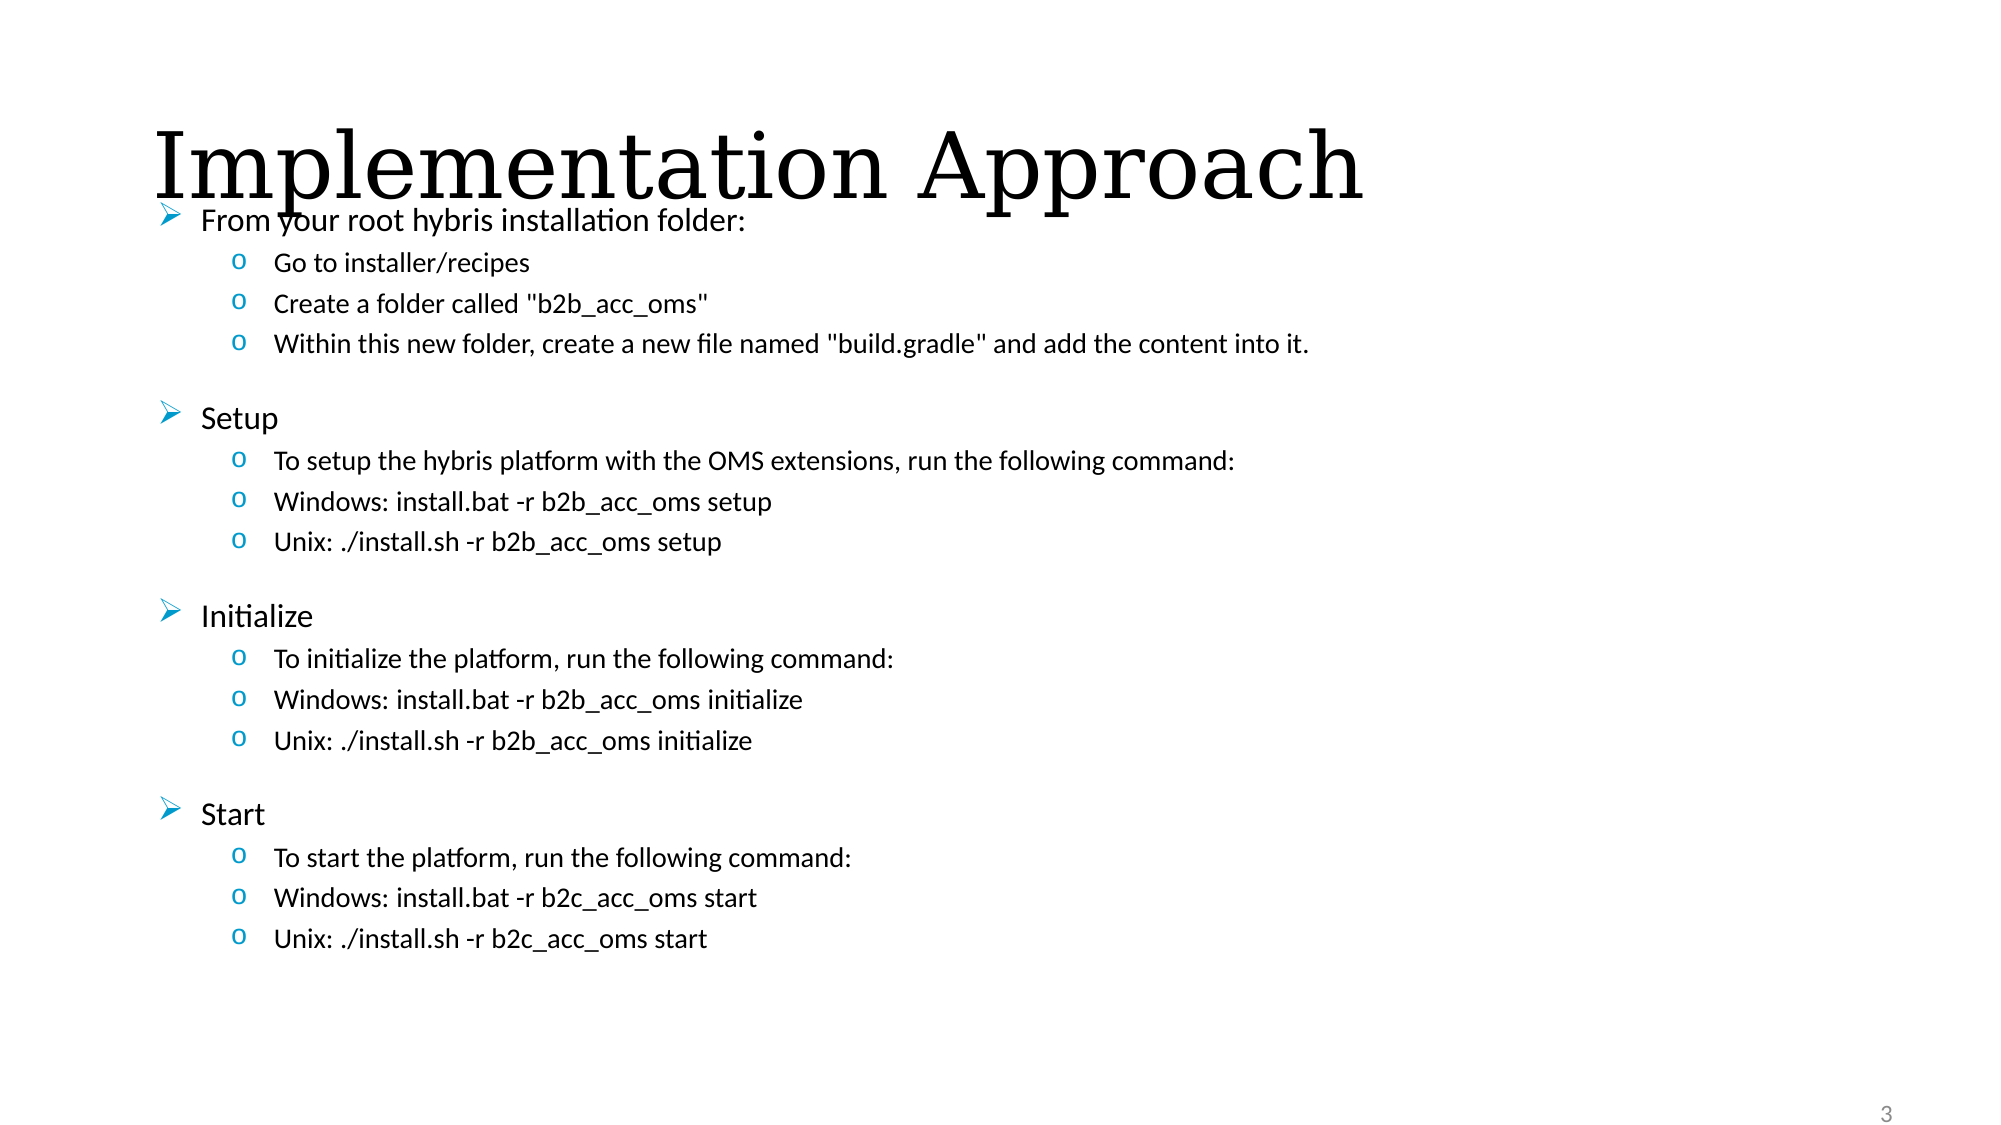

# Implementation Approach
From your root hybris installation folder:
Go to installer/recipes
Create a folder called "b2b_acc_oms"
Within this new folder, create a new file named "build.gradle" and add the content into it.
Setup
To setup the hybris platform with the OMS extensions, run the following command:
Windows: install.bat -r b2b_acc_oms setup
Unix: ./install.sh -r b2b_acc_oms setup
Initialize
To initialize the platform, run the following command:
Windows: install.bat -r b2b_acc_oms initialize
Unix: ./install.sh -r b2b_acc_oms initialize
Start
To start the platform, run the following command:
Windows: install.bat -r b2c_acc_oms start
Unix: ./install.sh -r b2c_acc_oms start

39